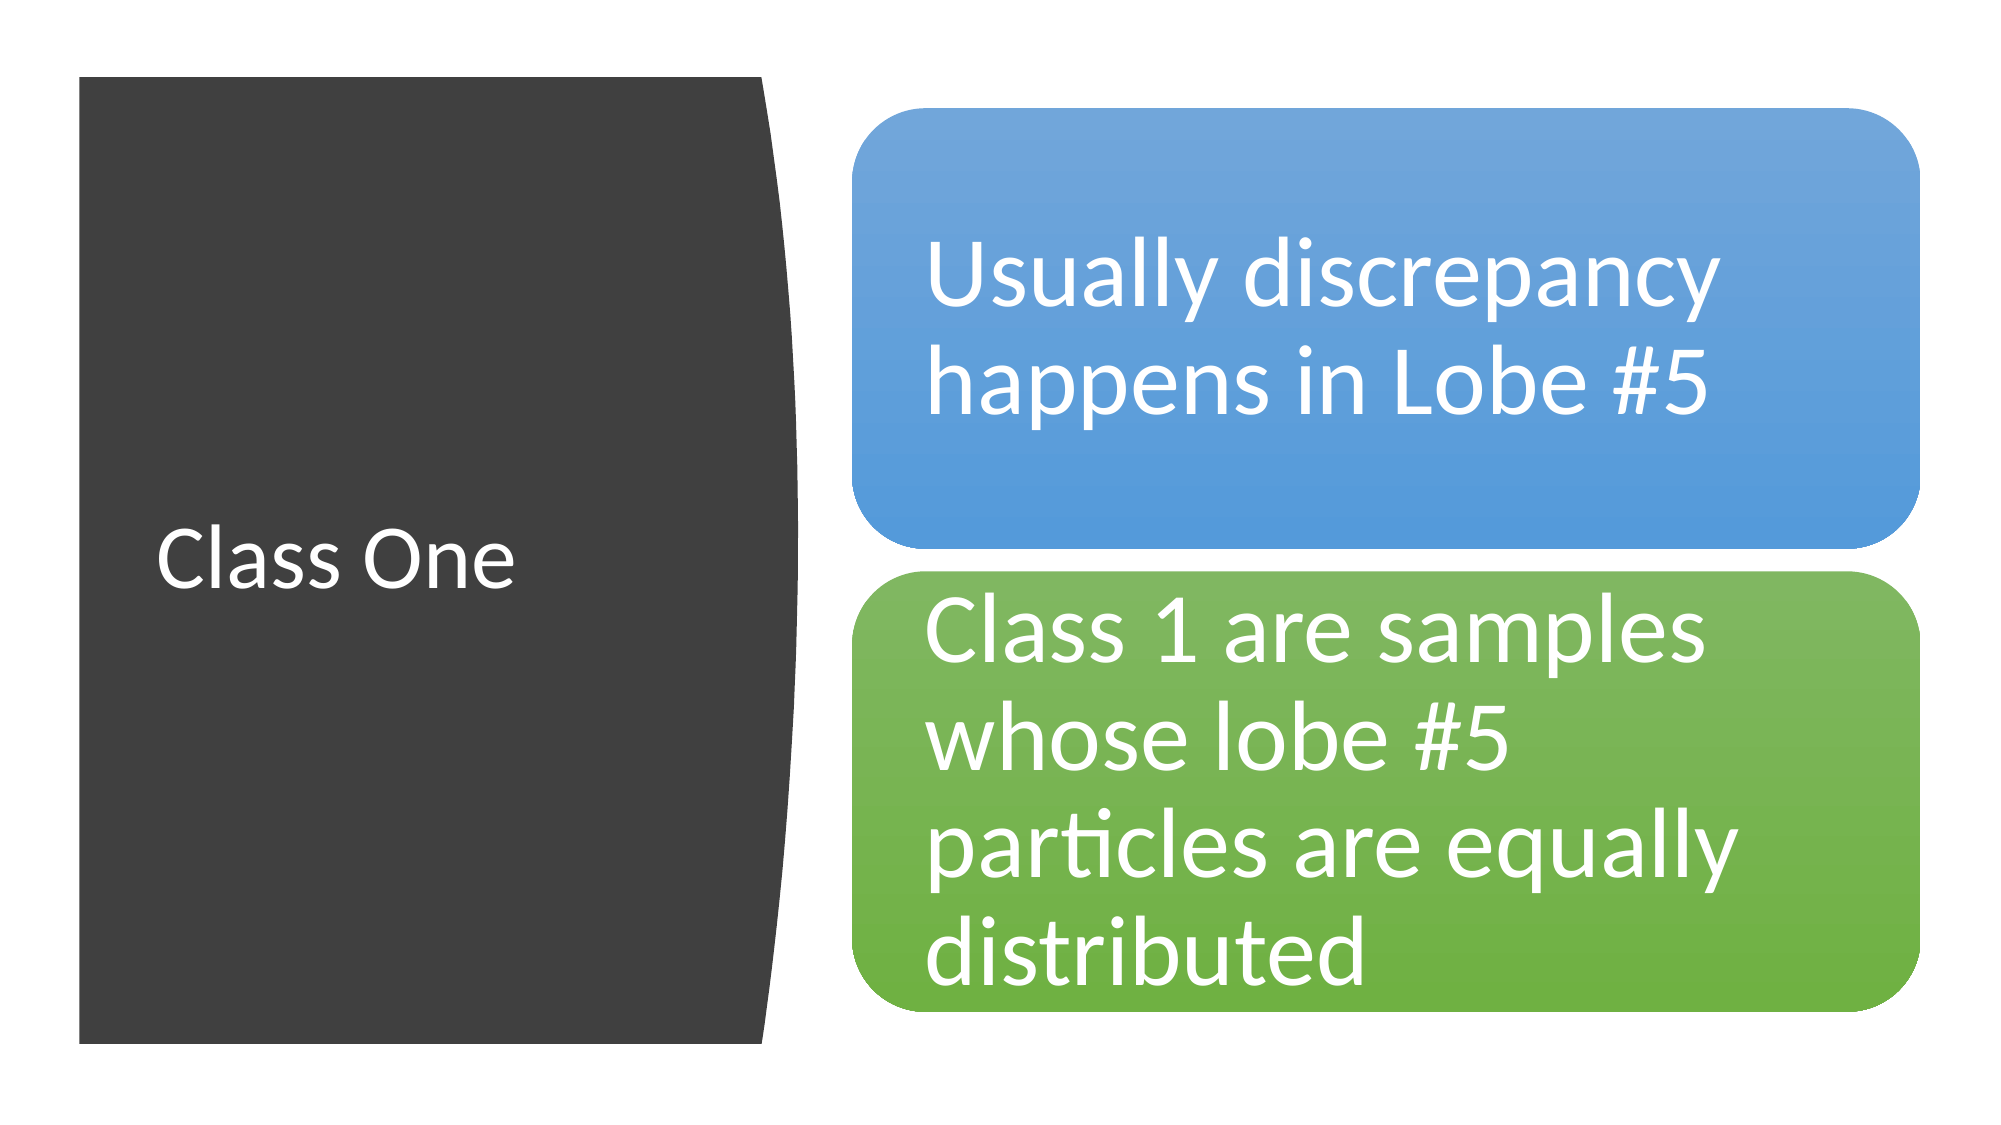

Usually discrepancy happens in Lobe #5
Class 1 are samples whose lobe #5 particles are equally distributed

# Class One